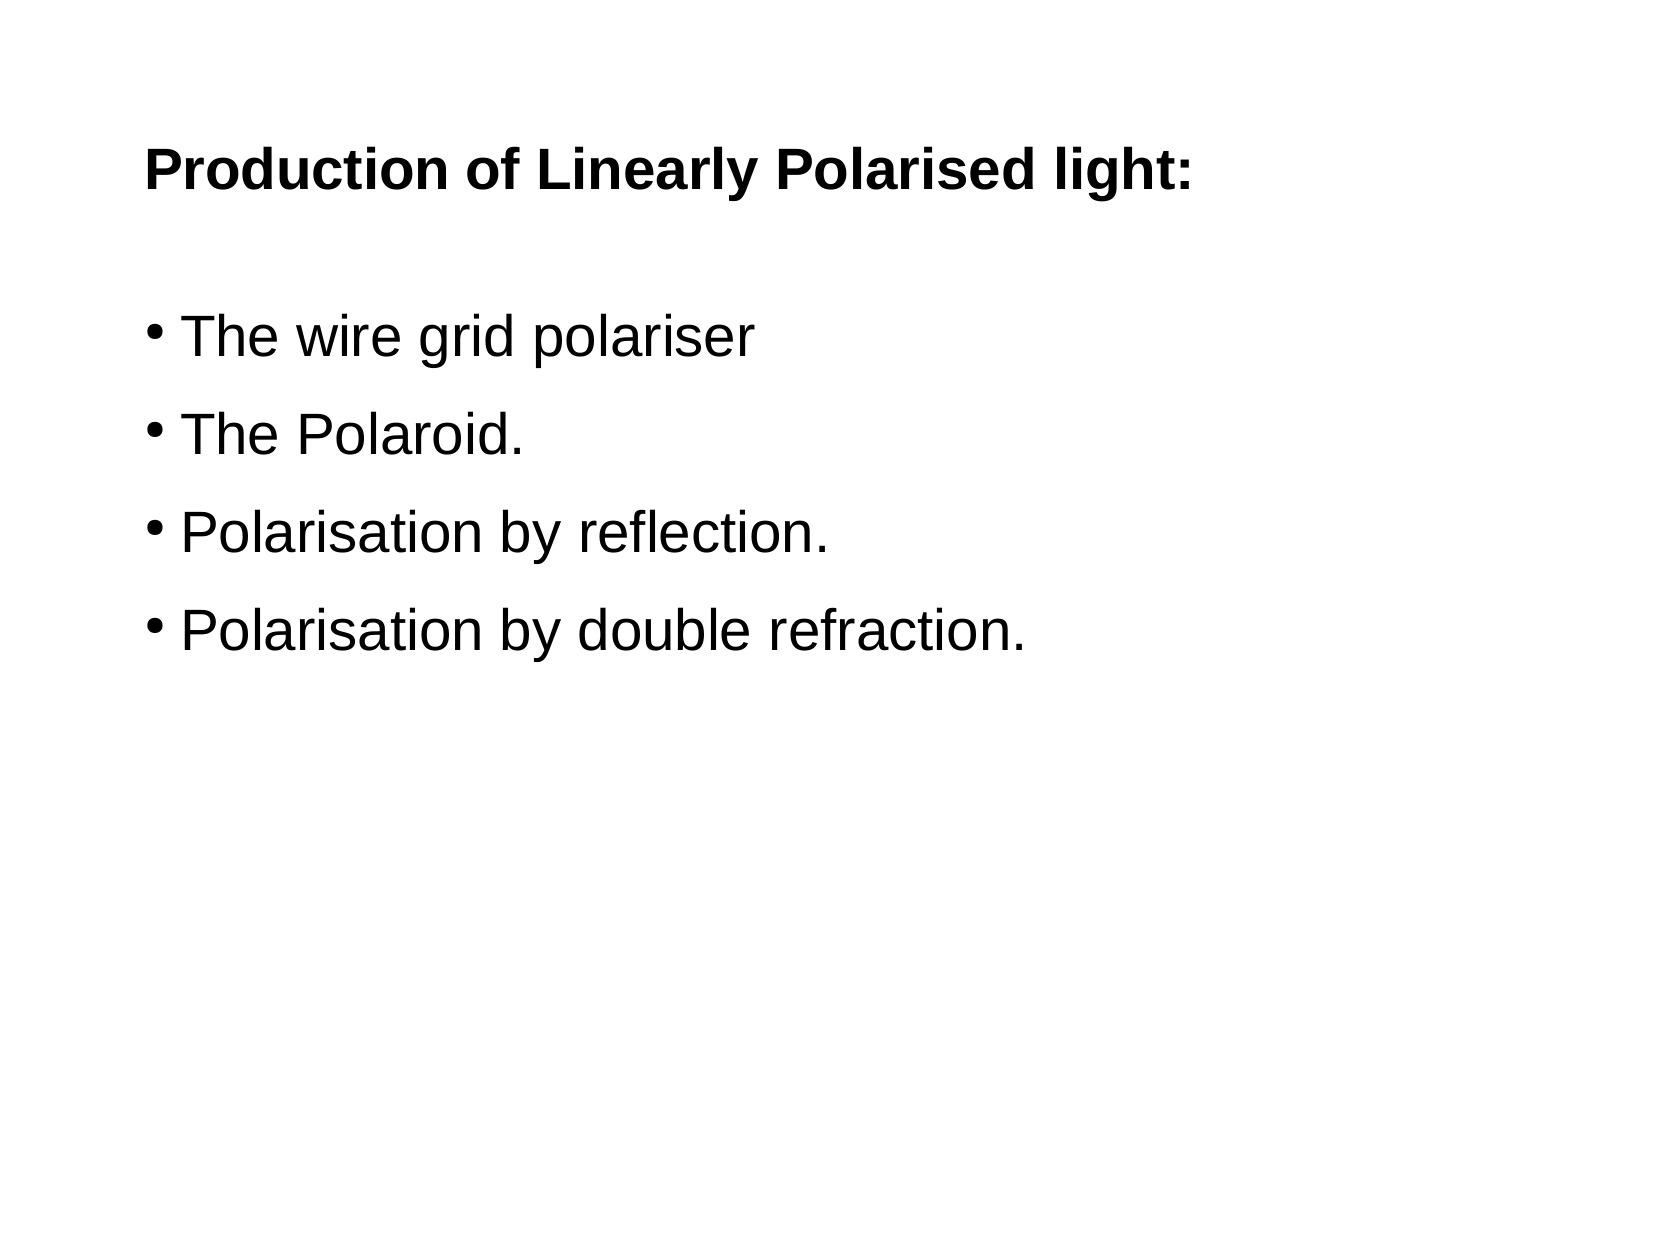

Production of Linearly Polarised light:

The wire grid polariser
The Polaroid.
Polarisation by reflection.
Polarisation by double refraction.